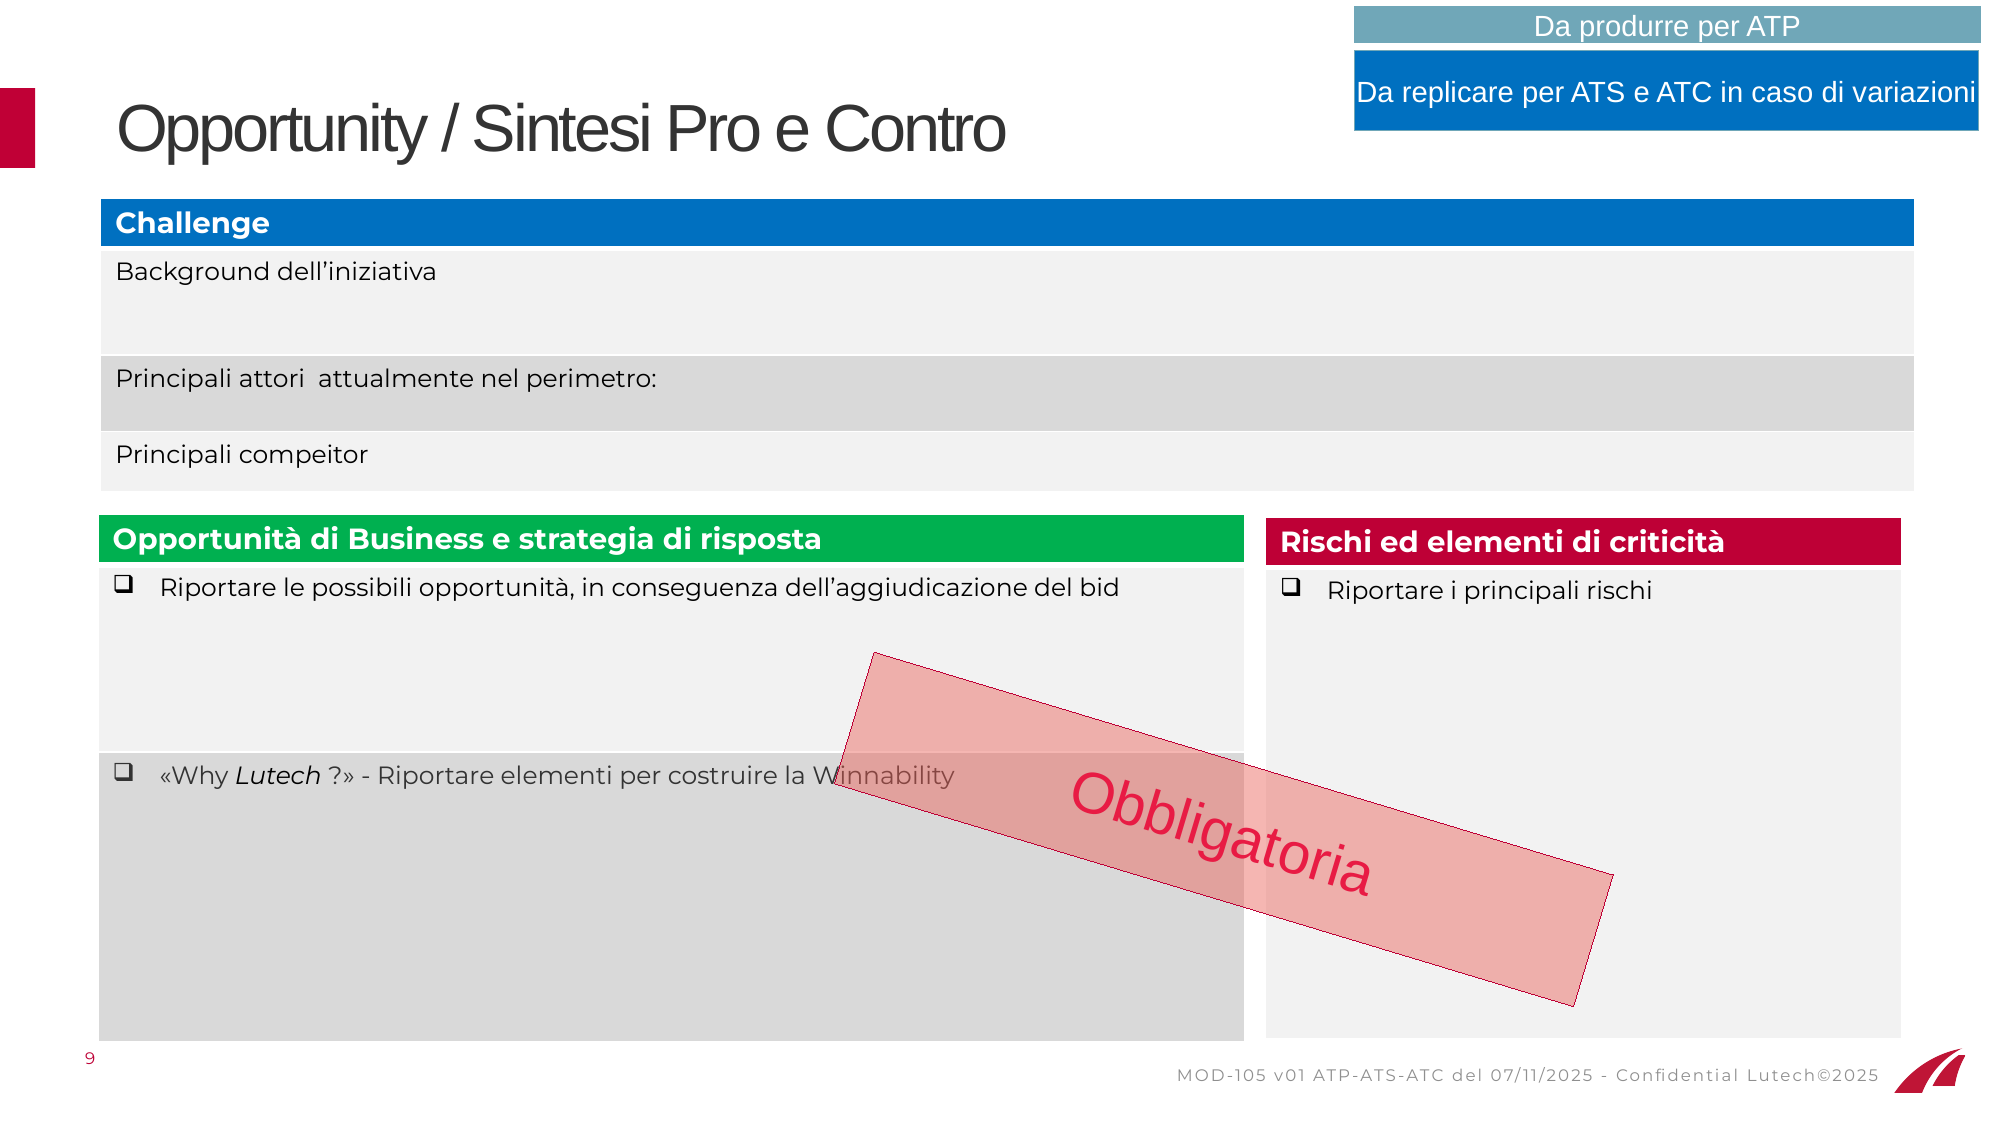

Da produrre per ATP
Da replicare per ATS e ATC in caso di variazioni
# Opportunity / Sintesi Pro e Contro
| Challenge |
| --- |
| Background dell’iniziativa |
| Principali attori attualmente nel perimetro: |
| Principali compeitor |
| Opportunità di Business e strategia di risposta |
| --- |
| Riportare le possibili opportunità, in conseguenza dell’aggiudicazione del bid |
| «Why Lutech ?» - Riportare elementi per costruire la Winnability |
| Rischi ed elementi di criticità |
| --- |
| Riportare i principali rischi |
Obbligatoria